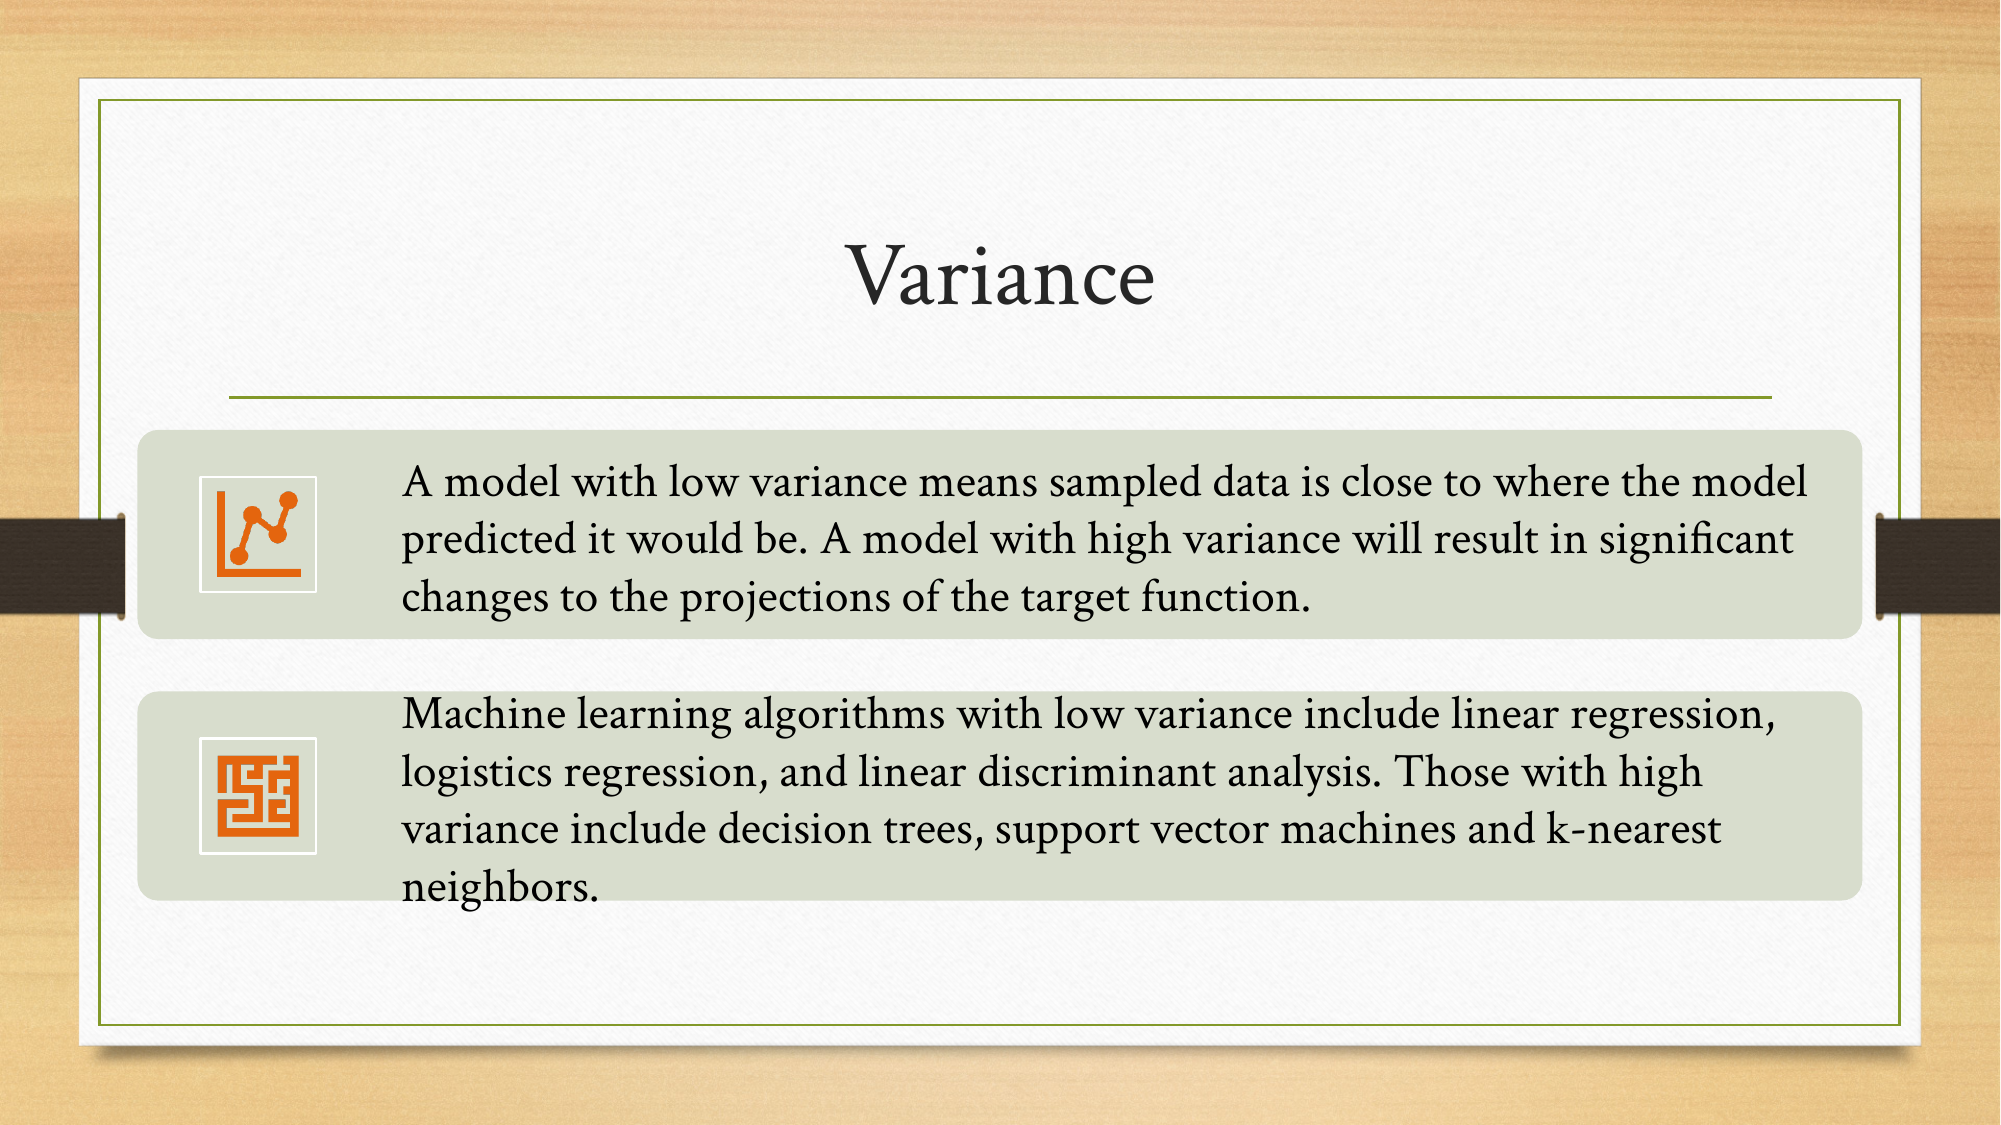

# Variance
A model with low variance means sampled data is close to where the model predicted it would be. A model with high variance will result in significant changes to the projections of the target function.
Machine learning algorithms with low variance include linear regression, logistics regression, and linear discriminant analysis. Those with high variance include decision trees, support vector machines and k-nearest neighbors.